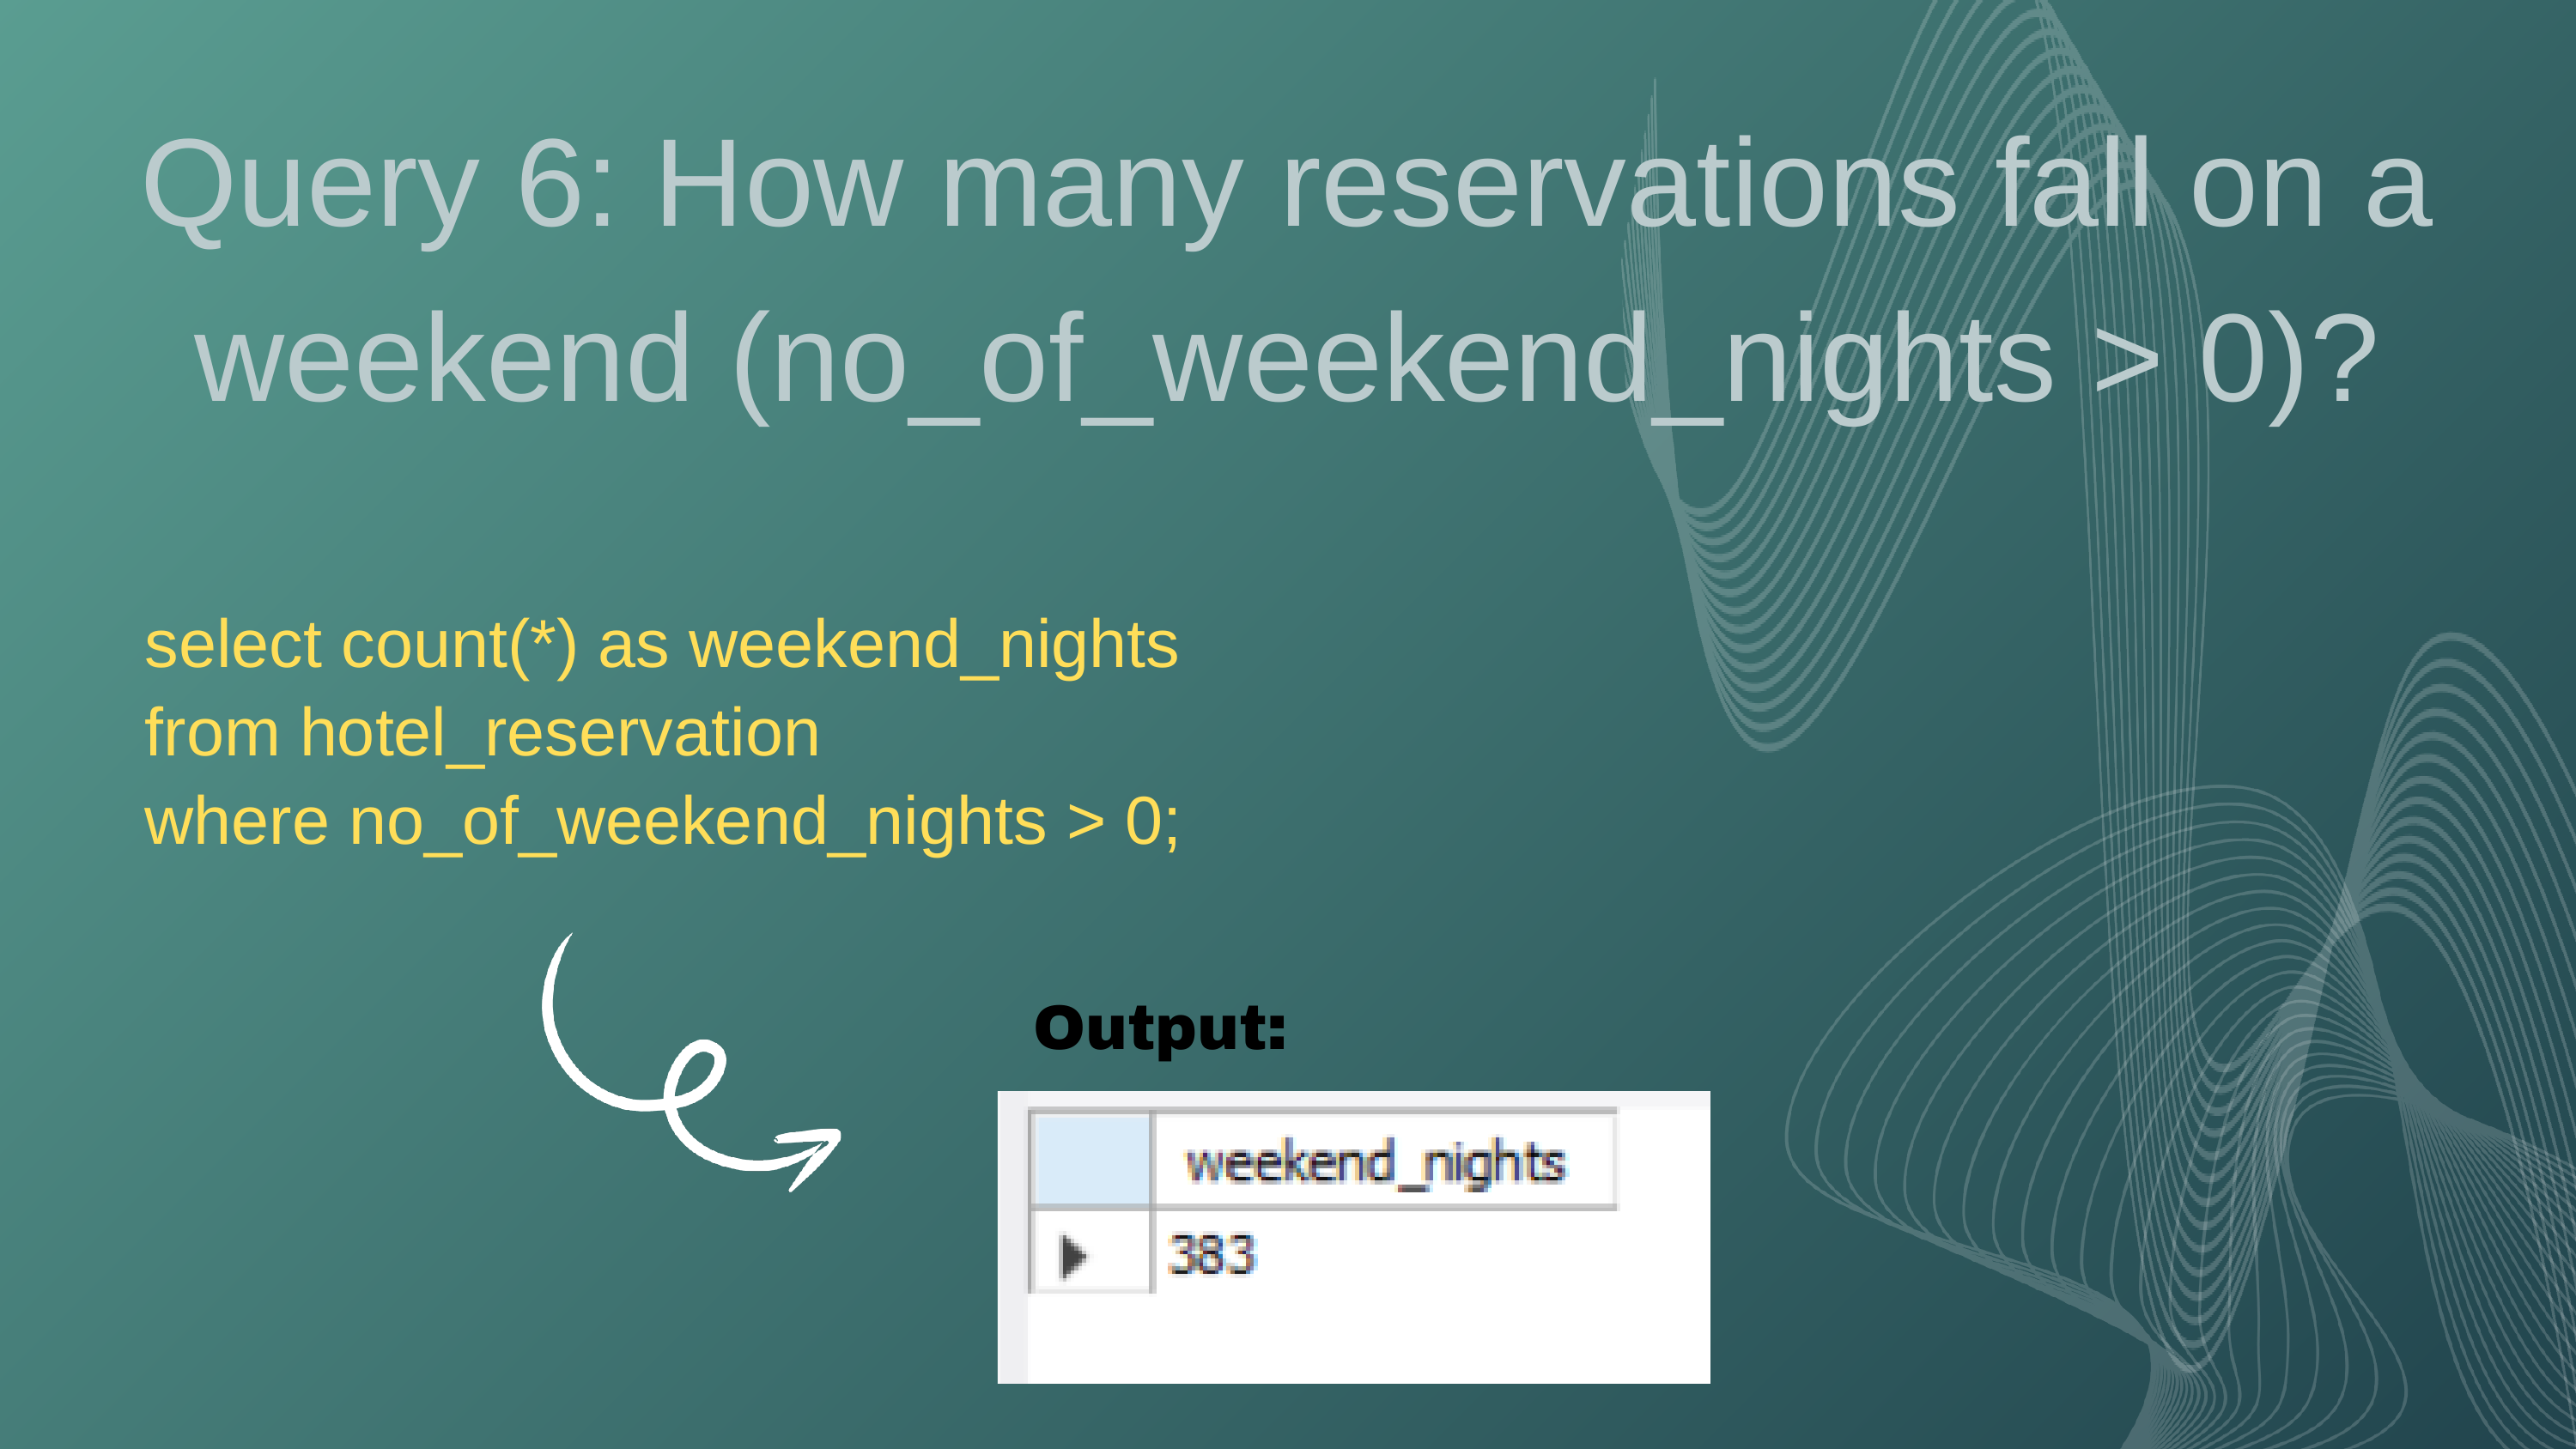

Query 6: How many reservations fall on a weekend (no_of_weekend_nights > 0)?

select count(*) as weekend_nights
from hotel_reservation
where no_of_weekend_nights > 0;

Output: